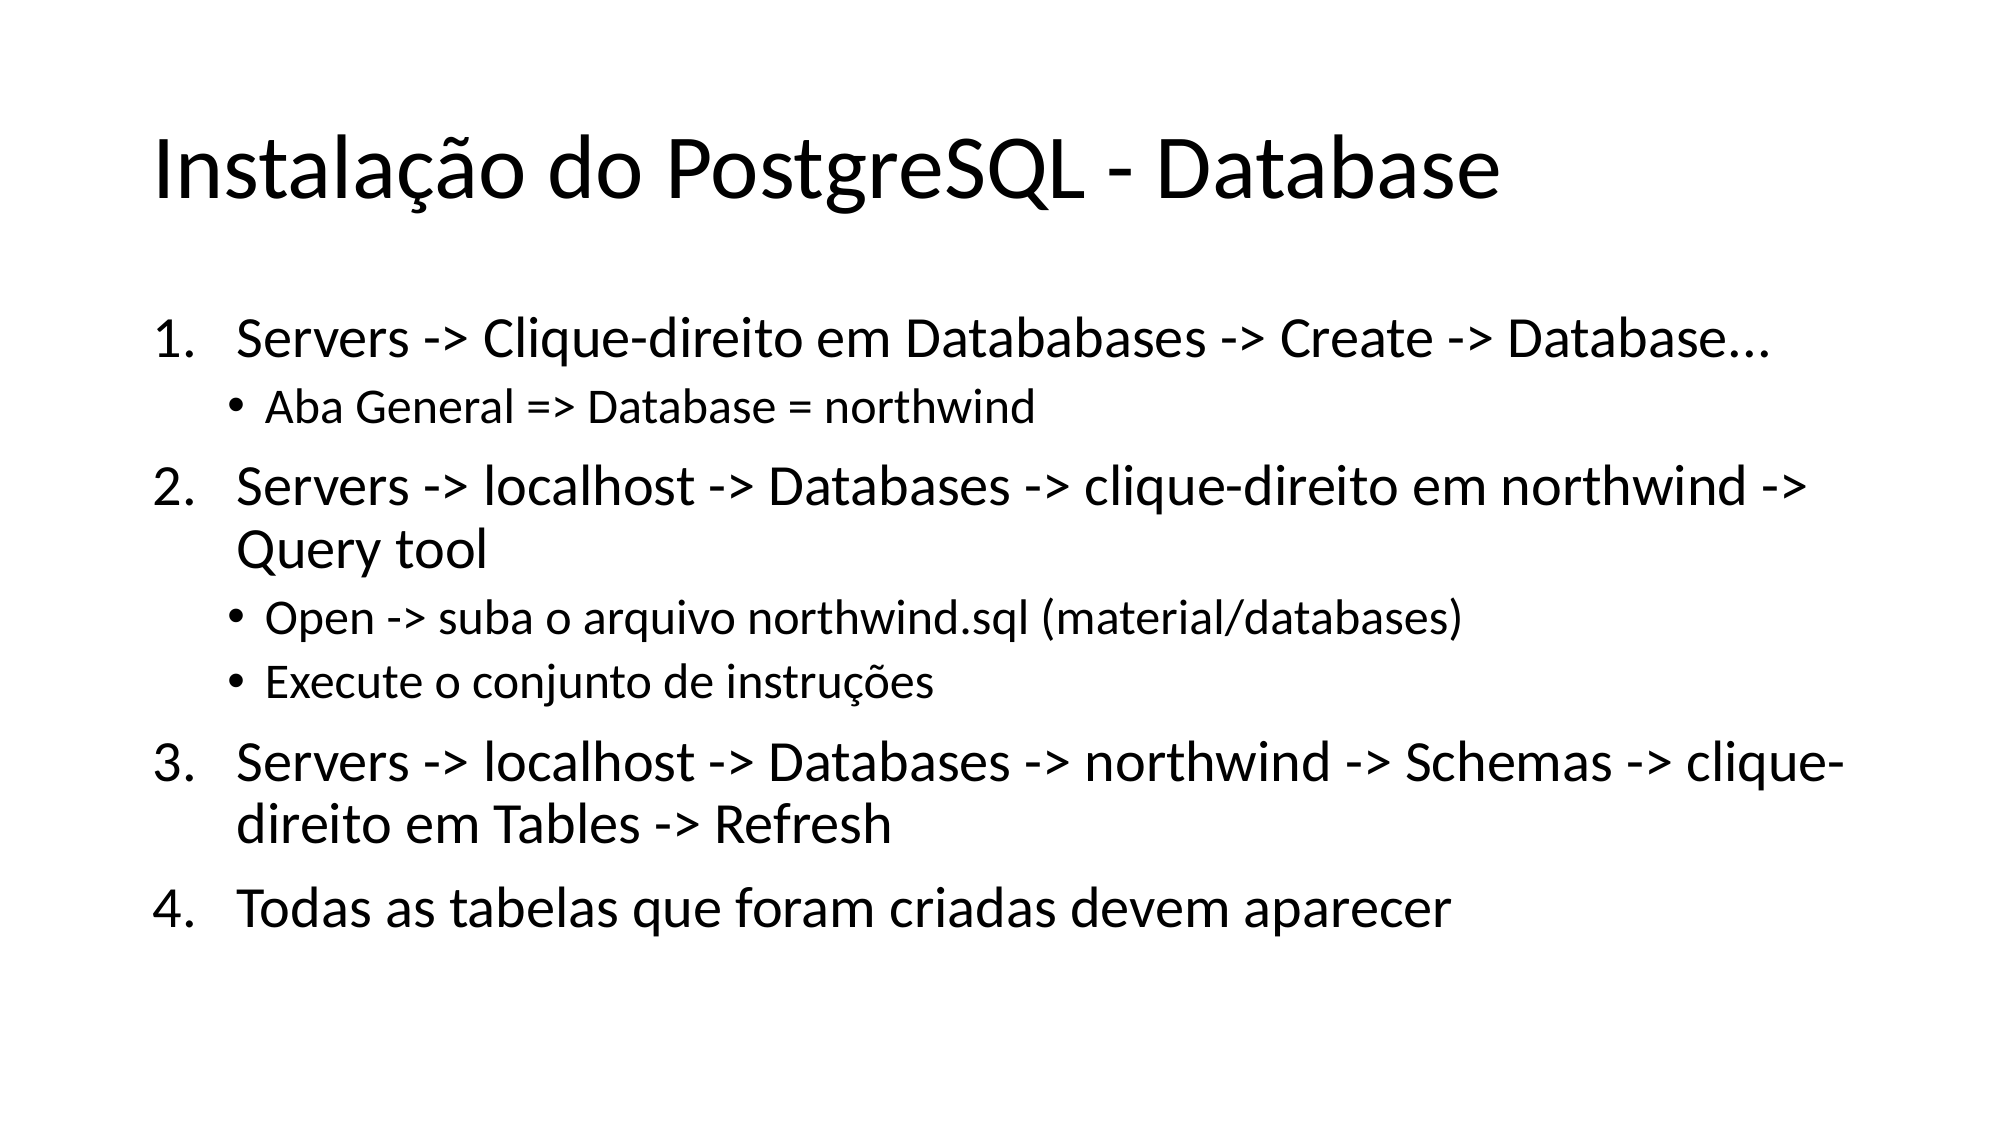

# Instalação do PostgreSQL - Database
Servers -> Clique-direito em Datababases -> Create -> Database...
Aba General => Database = northwind
Servers -> localhost -> Databases -> clique-direito em northwind -> Query tool
Open -> suba o arquivo northwind.sql (material/databases)
Execute o conjunto de instruções
Servers -> localhost -> Databases -> northwind -> Schemas -> clique-direito em Tables -> Refresh
Todas as tabelas que foram criadas devem aparecer